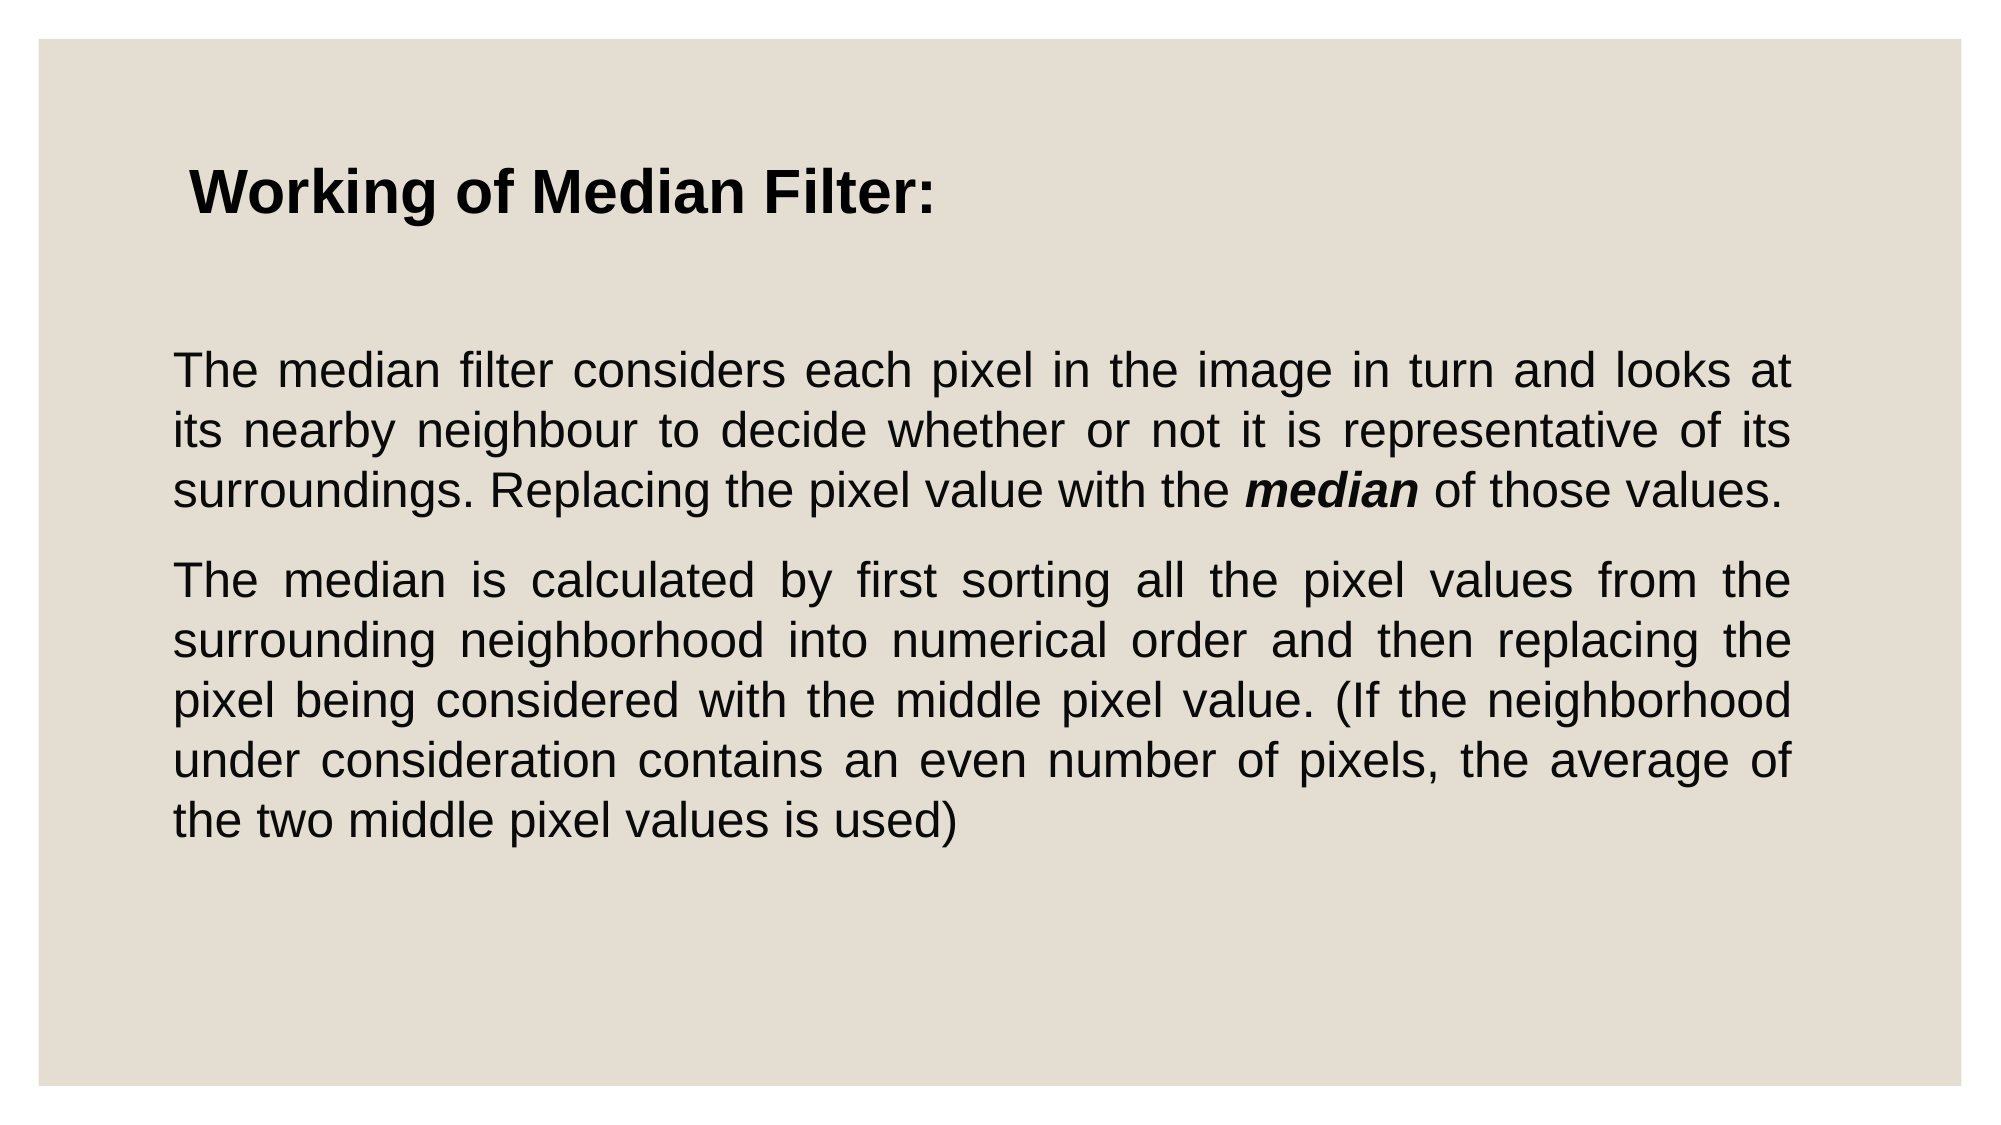

# Working of Median Filter:

The median filter considers each pixel in the image in turn and looks at its nearby neighbour to decide whether or not it is representative of its surroundings. Replacing the pixel value with the median of those values.
The median is calculated by first sorting all the pixel values from the surrounding neighborhood into numerical order and then replacing the pixel being considered with the middle pixel value. (If the neighborhood under consideration contains an even number of pixels, the average of the two middle pixel values is used)